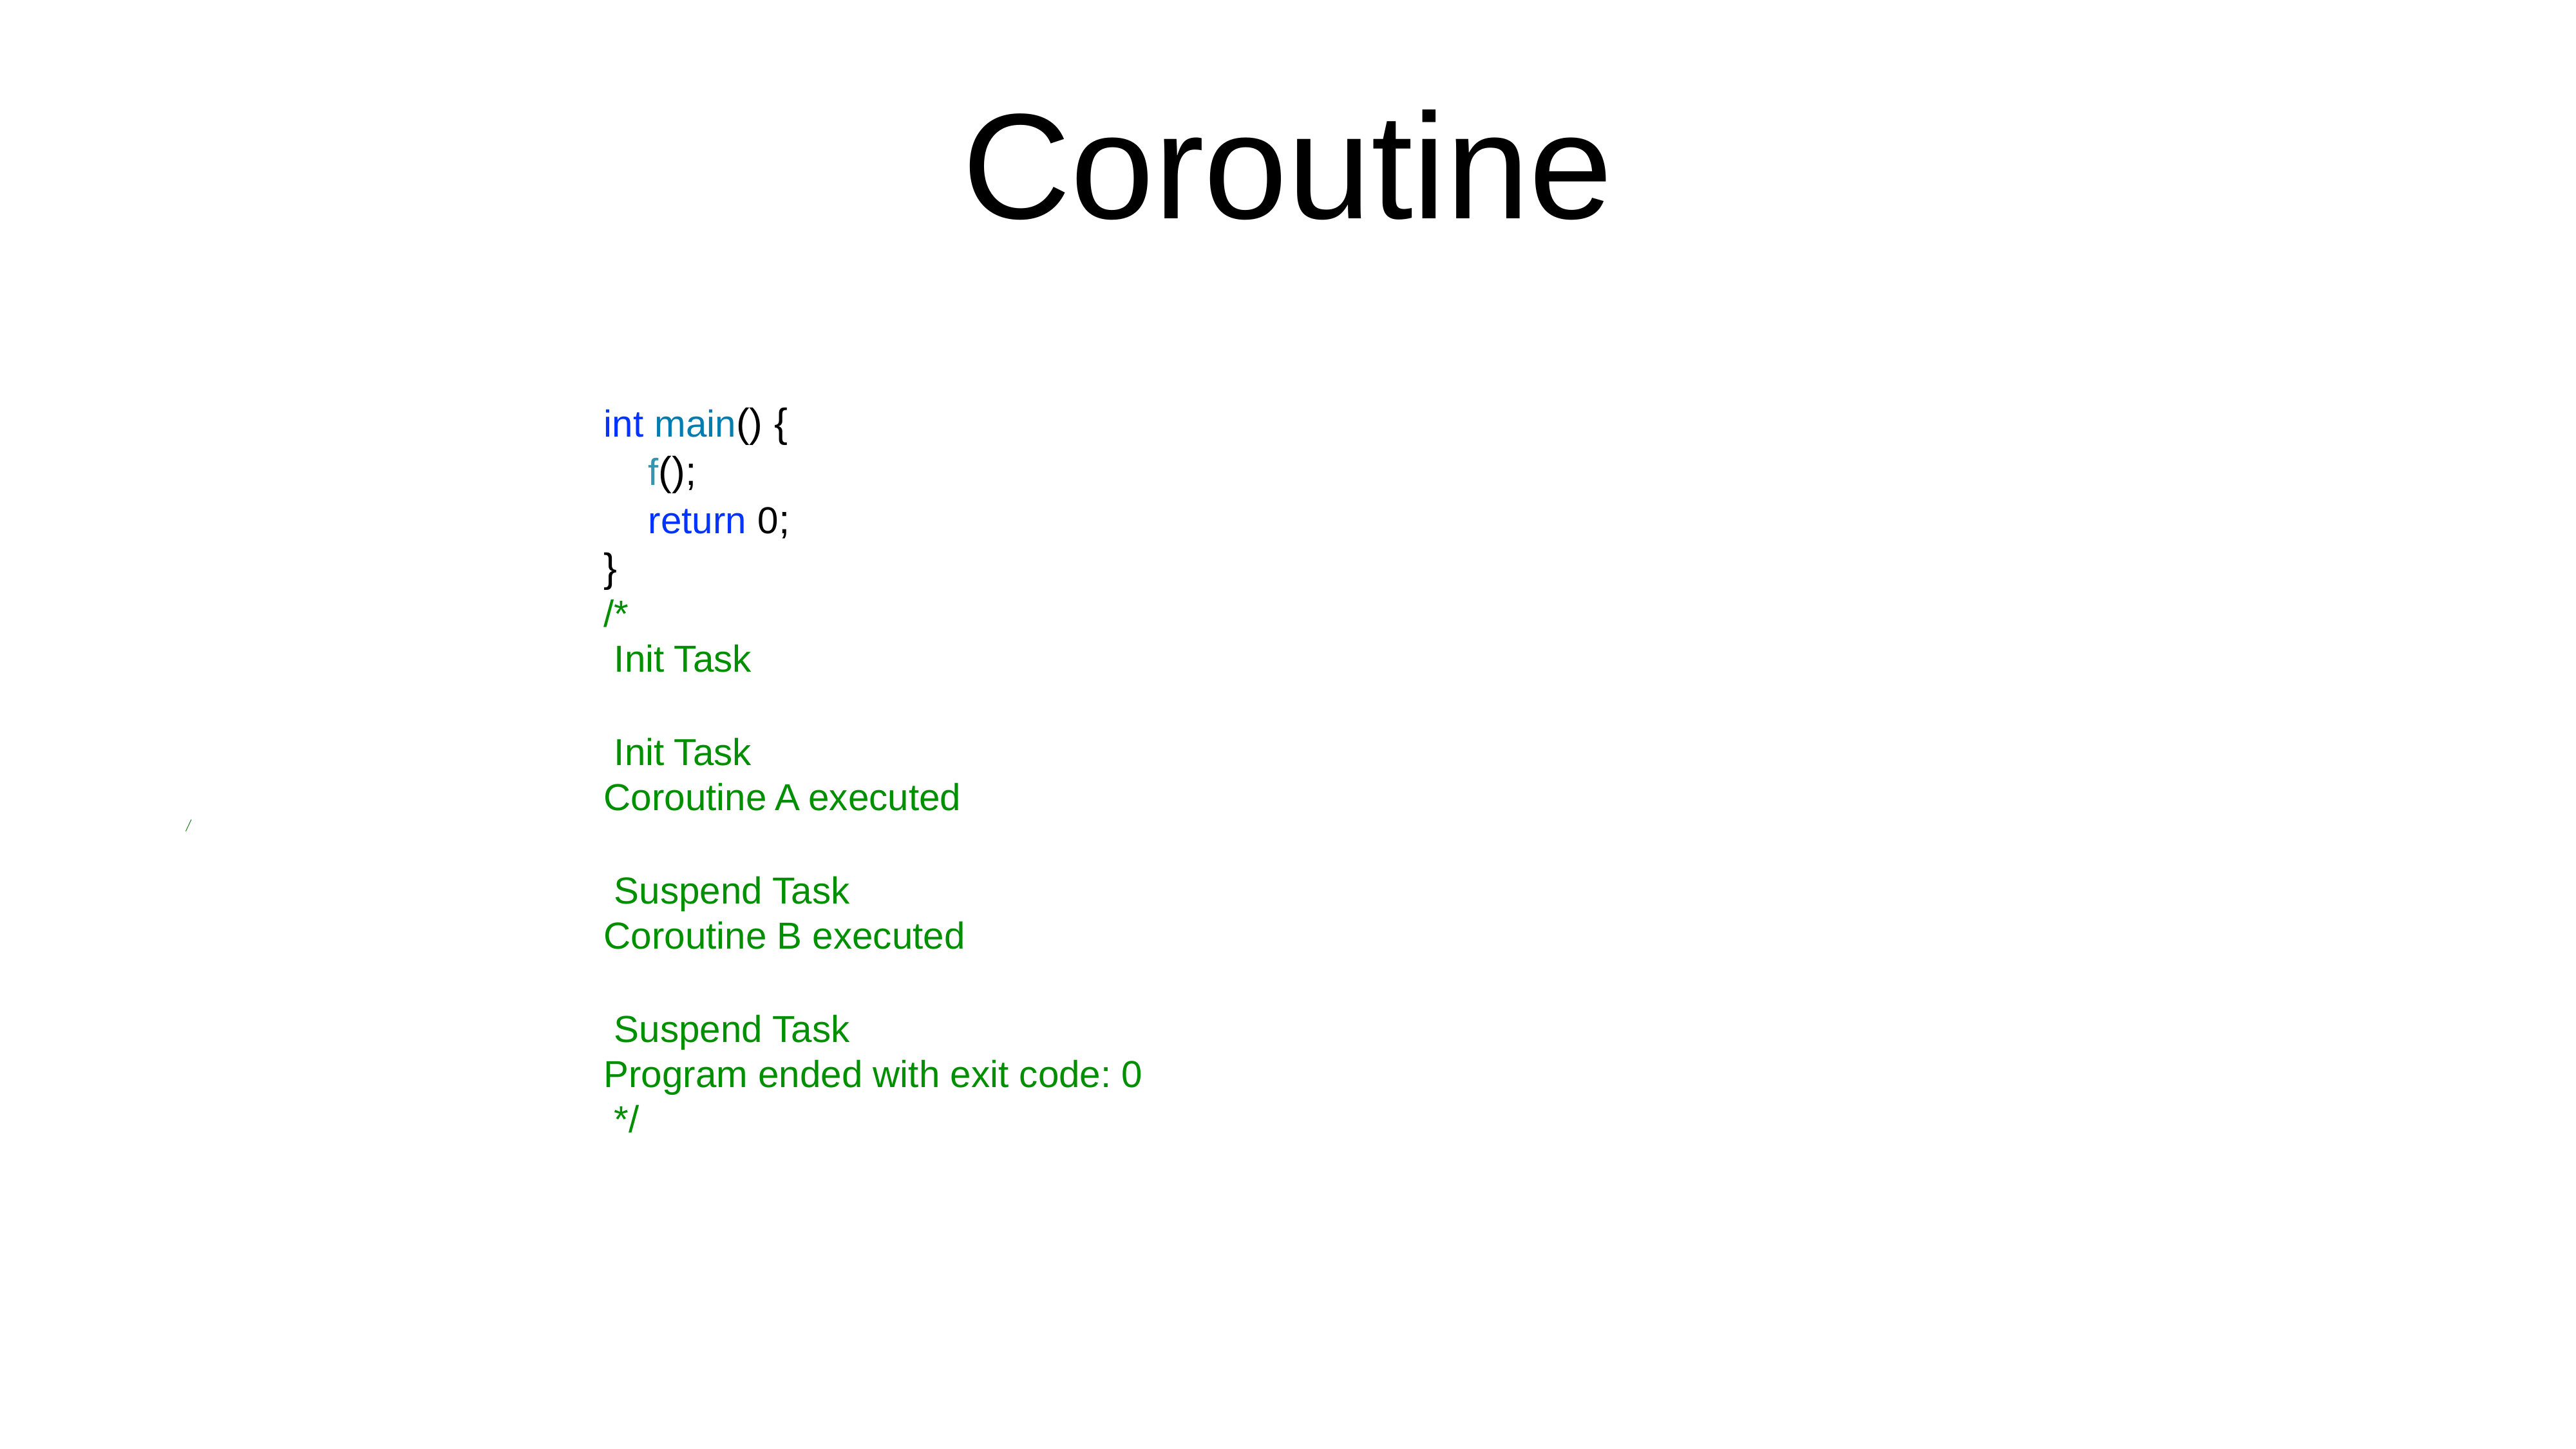

# Coroutine
/

int main() {
    f();
    return 0;
}
/*
 Init Task

 Init Task
Coroutine A executed

 Suspend Task
Coroutine B executed

 Suspend Task
Program ended with exit code: 0
 */